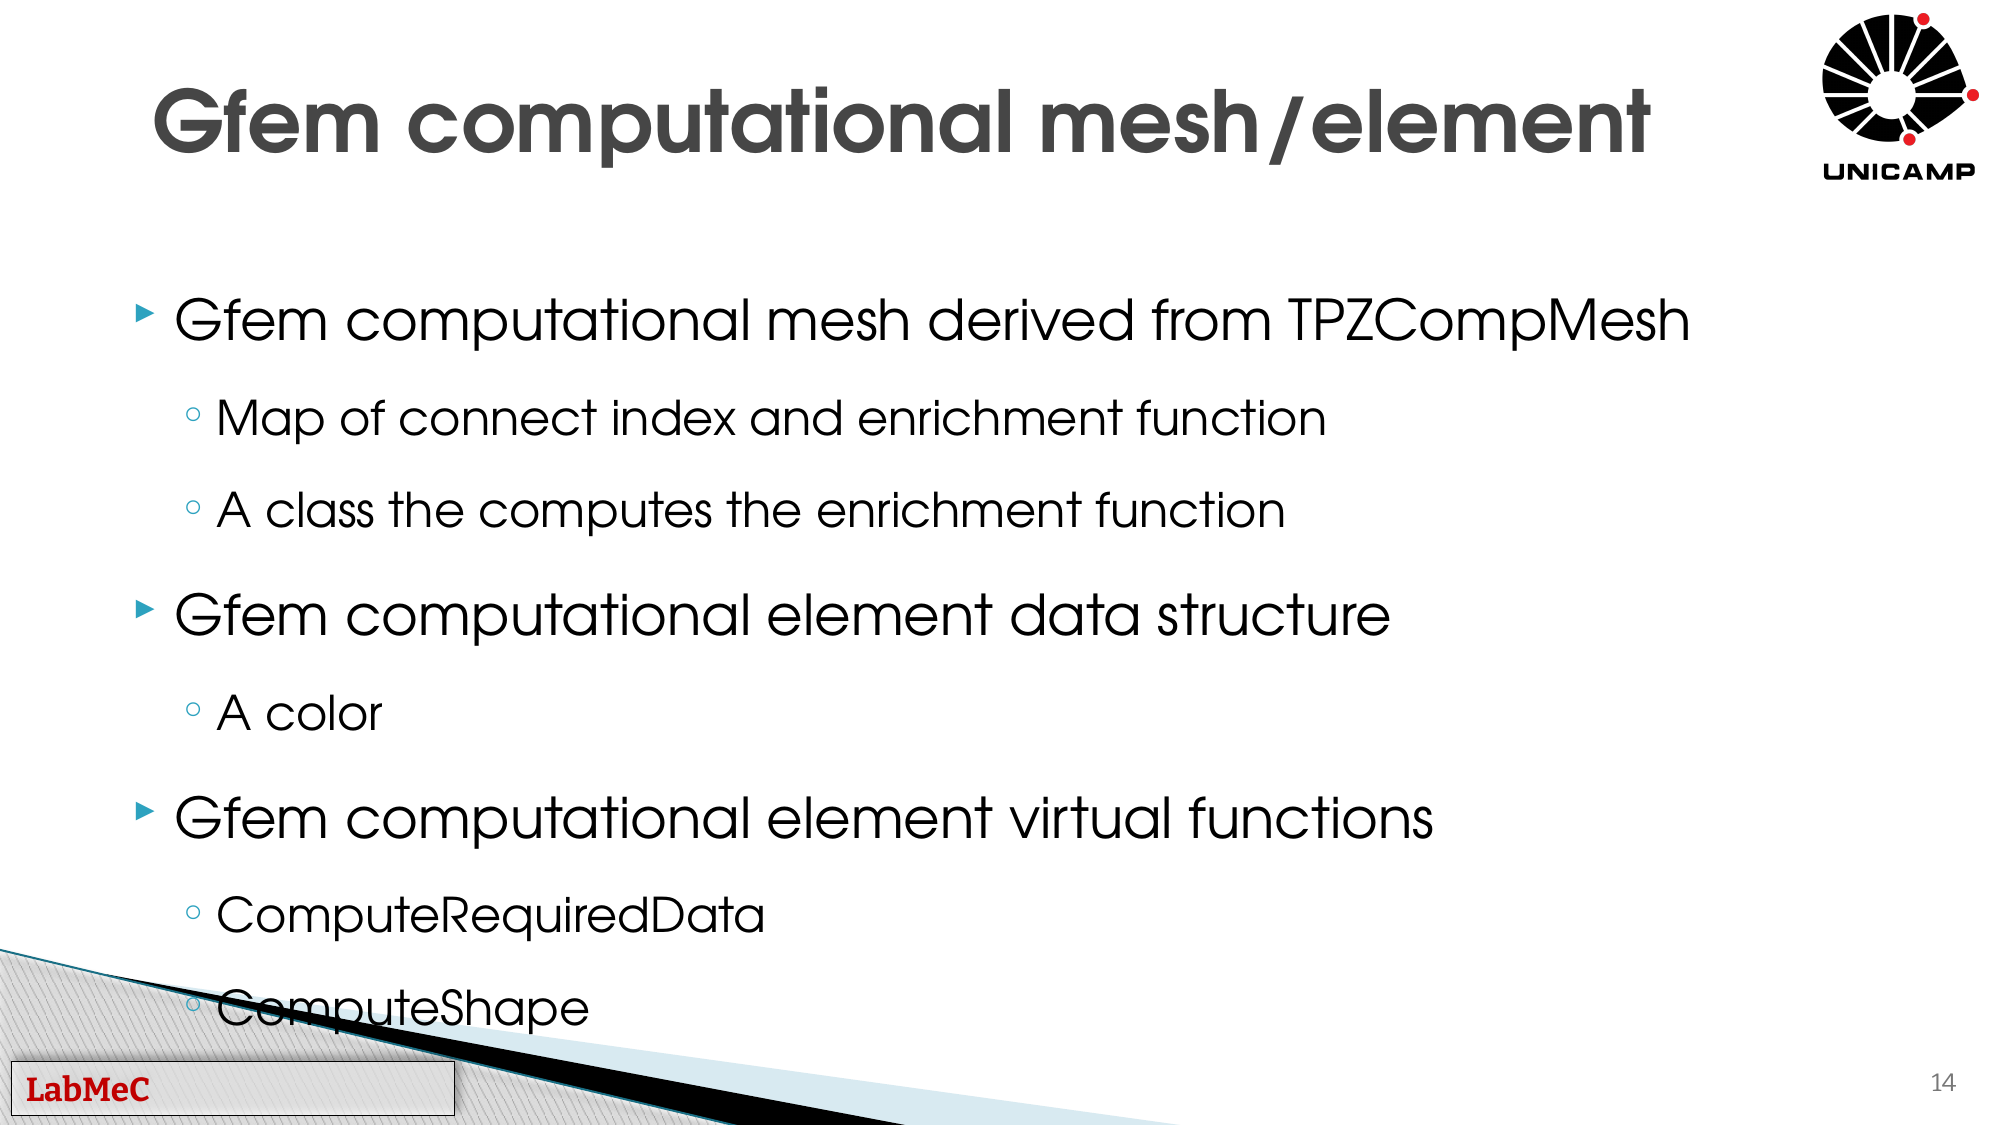

# Gfem computational mesh/element
Gfem computational mesh derived from TPZCompMesh
Map of connect index and enrichment function
A class the computes the enrichment function
Gfem computational element data structure
A color
Gfem computational element virtual functions
ComputeRequiredData
ComputeShape
14